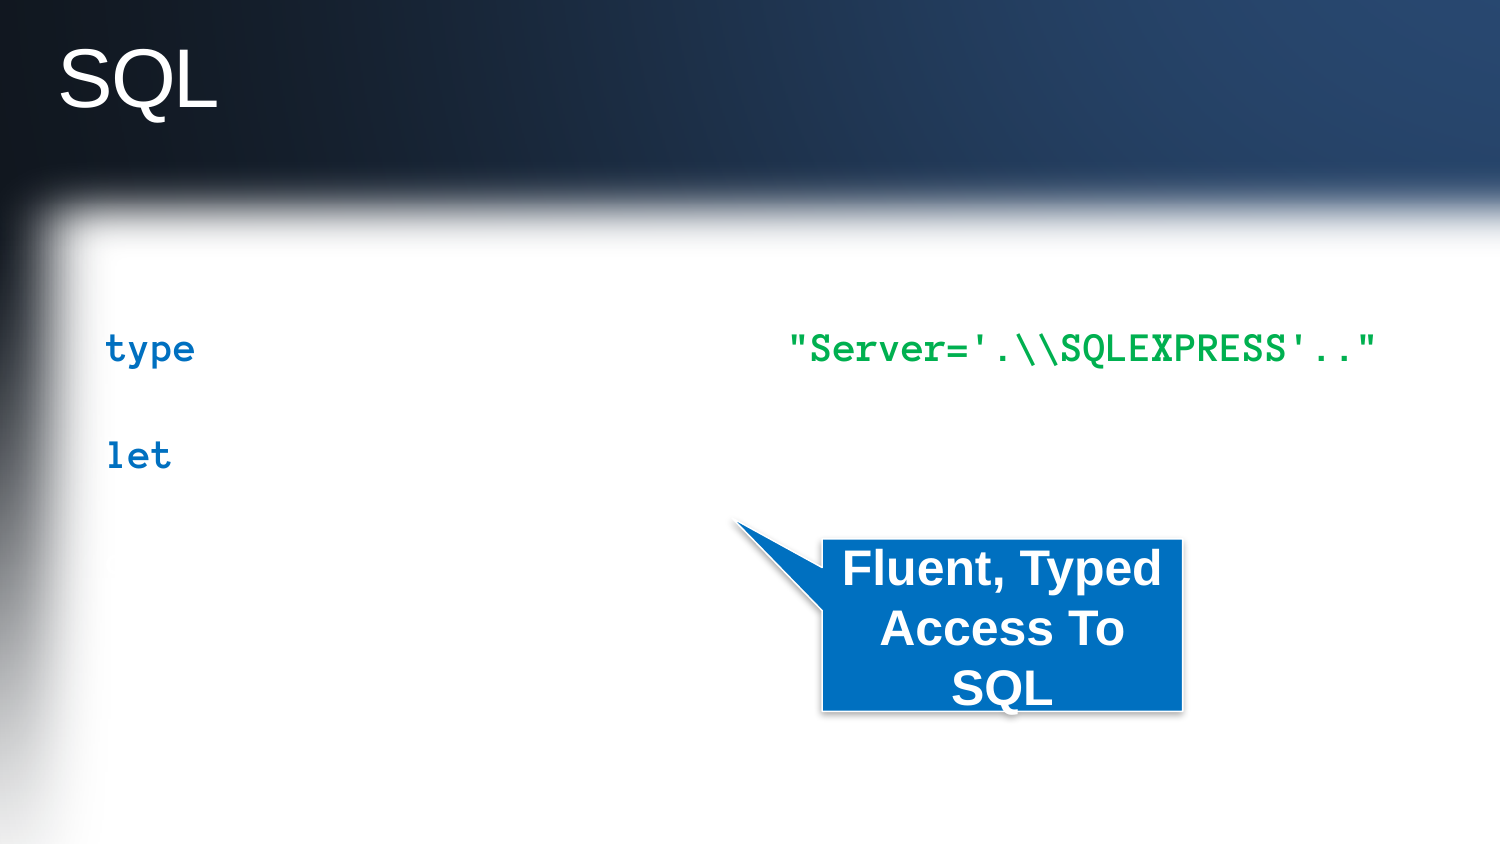

SQL

type Data = SqlDataConnection<"Server='.\\SQLEXPRESS'..">

let db = SQL.GetDataContext()

db.Customers

Fluent, Typed Access To SQL